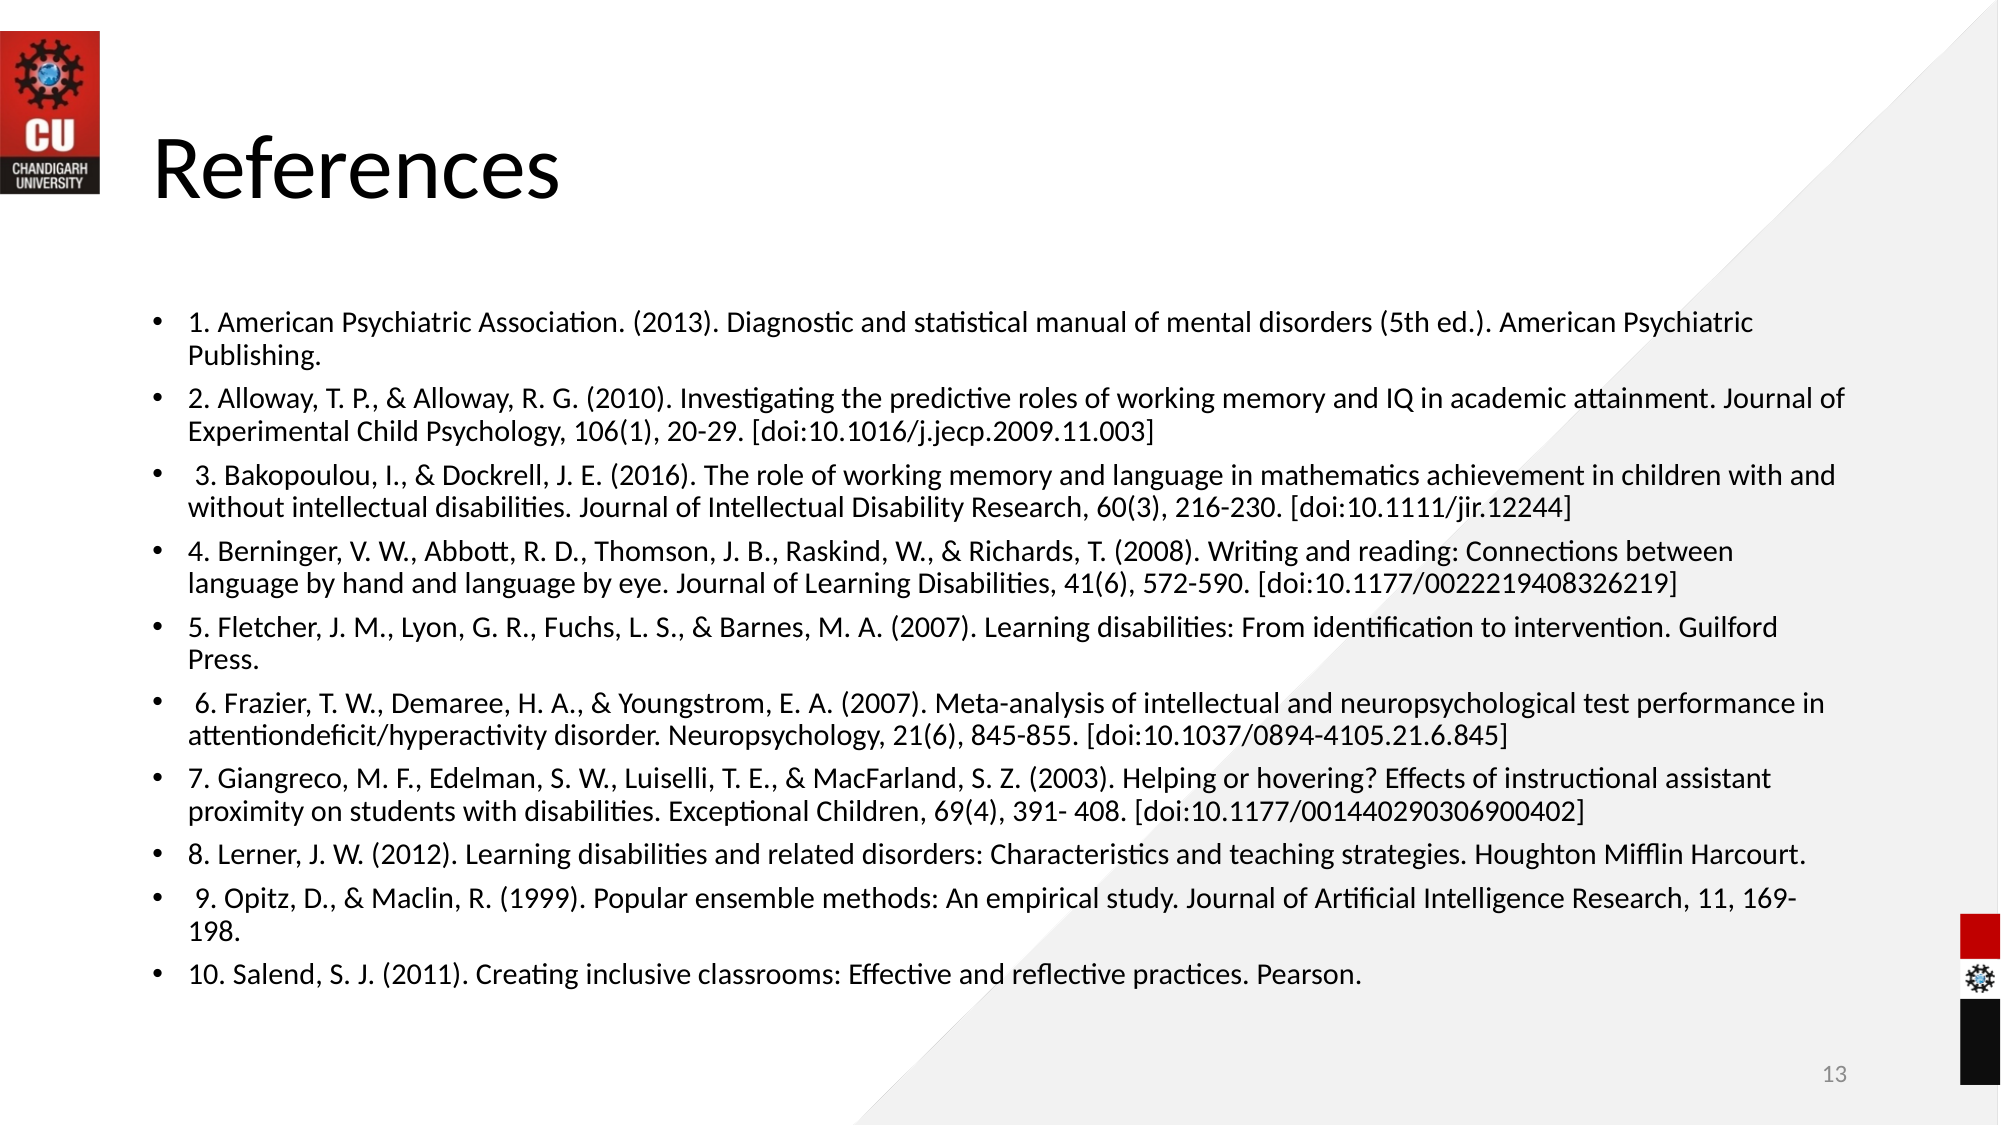

# References
1. American Psychiatric Association. (2013). Diagnostic and statistical manual of mental disorders (5th ed.). American Psychiatric Publishing.
2. Alloway, T. P., & Alloway, R. G. (2010). Investigating the predictive roles of working memory and IQ in academic attainment. Journal of Experimental Child Psychology, 106(1), 20-29. [doi:10.1016/j.jecp.2009.11.003]
 3. Bakopoulou, I., & Dockrell, J. E. (2016). The role of working memory and language in mathematics achievement in children with and without intellectual disabilities. Journal of Intellectual Disability Research, 60(3), 216-230. [doi:10.1111/jir.12244]
4. Berninger, V. W., Abbott, R. D., Thomson, J. B., Raskind, W., & Richards, T. (2008). Writing and reading: Connections between language by hand and language by eye. Journal of Learning Disabilities, 41(6), 572-590. [doi:10.1177/0022219408326219]
5. Fletcher, J. M., Lyon, G. R., Fuchs, L. S., & Barnes, M. A. (2007). Learning disabilities: From identification to intervention. Guilford Press.
 6. Frazier, T. W., Demaree, H. A., & Youngstrom, E. A. (2007). Meta-analysis of intellectual and neuropsychological test performance in attentiondeficit/hyperactivity disorder. Neuropsychology, 21(6), 845-855. [doi:10.1037/0894-4105.21.6.845]
7. Giangreco, M. F., Edelman, S. W., Luiselli, T. E., & MacFarland, S. Z. (2003). Helping or hovering? Effects of instructional assistant proximity on students with disabilities. Exceptional Children, 69(4), 391- 408. [doi:10.1177/001440290306900402]
8. Lerner, J. W. (2012). Learning disabilities and related disorders: Characteristics and teaching strategies. Houghton Mifflin Harcourt.
 9. Opitz, D., & Maclin, R. (1999). Popular ensemble methods: An empirical study. Journal of Artificial Intelligence Research, 11, 169-198.
10. Salend, S. J. (2011). Creating inclusive classrooms: Effective and reflective practices. Pearson.
13